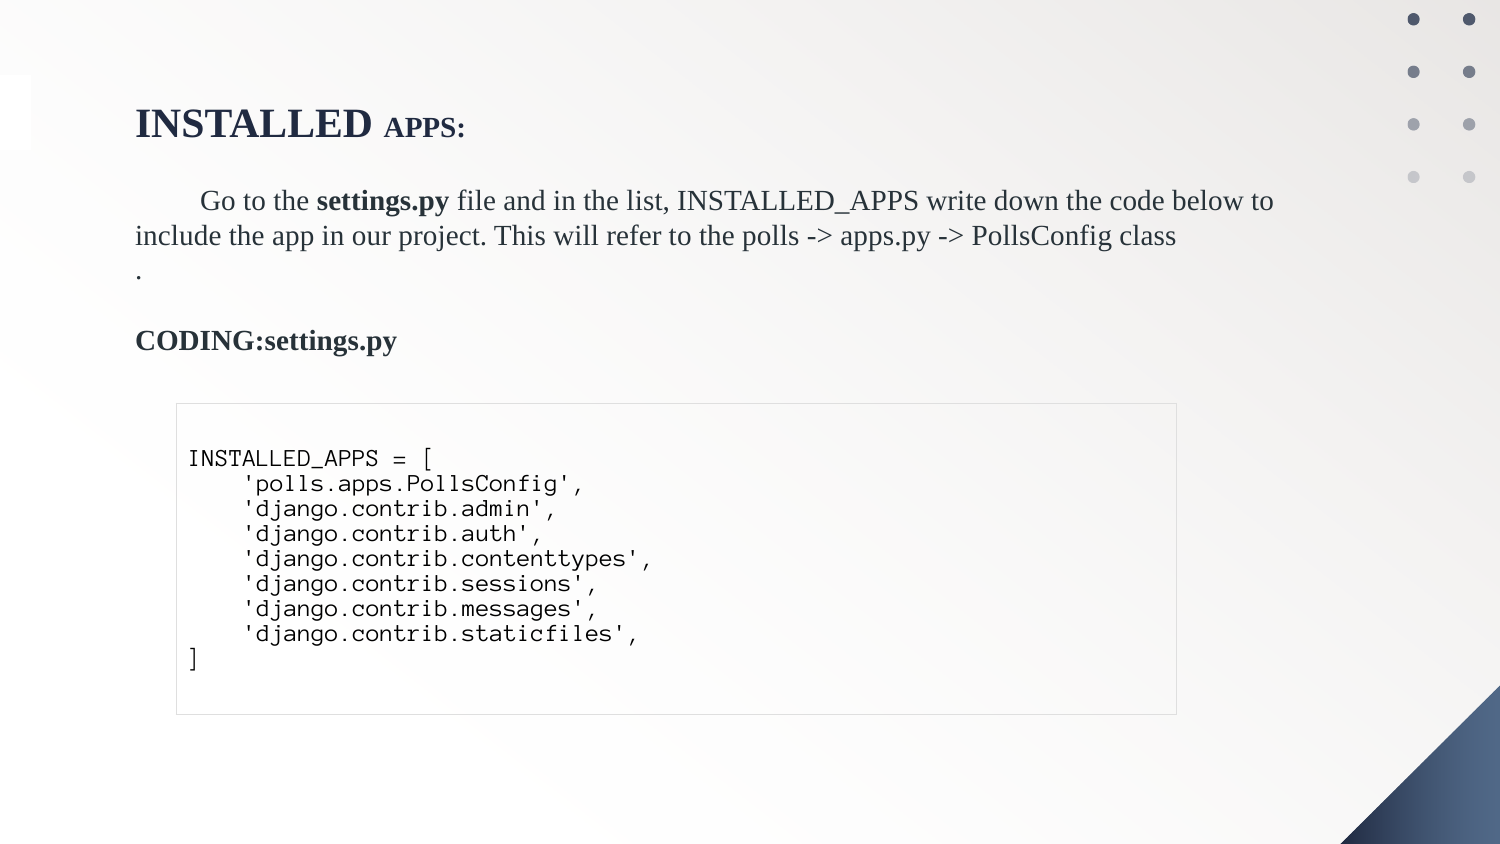

# INSTALLED APPS: Go to the settings.py file and in the list, INSTALLED_APPS write down the code below to include the app in our project. This will refer to the polls -> apps.py -> PollsConfig class .  CODING:settings.py
| INSTALLED\_APPS = [     'polls.apps.PollsConfig',     'django.contrib.admin',     'django.contrib.auth',     'django.contrib.contenttypes',     'django.contrib.sessions',     'django.contrib.messages',     'django.contrib.staticfiles', ] |
| --- |